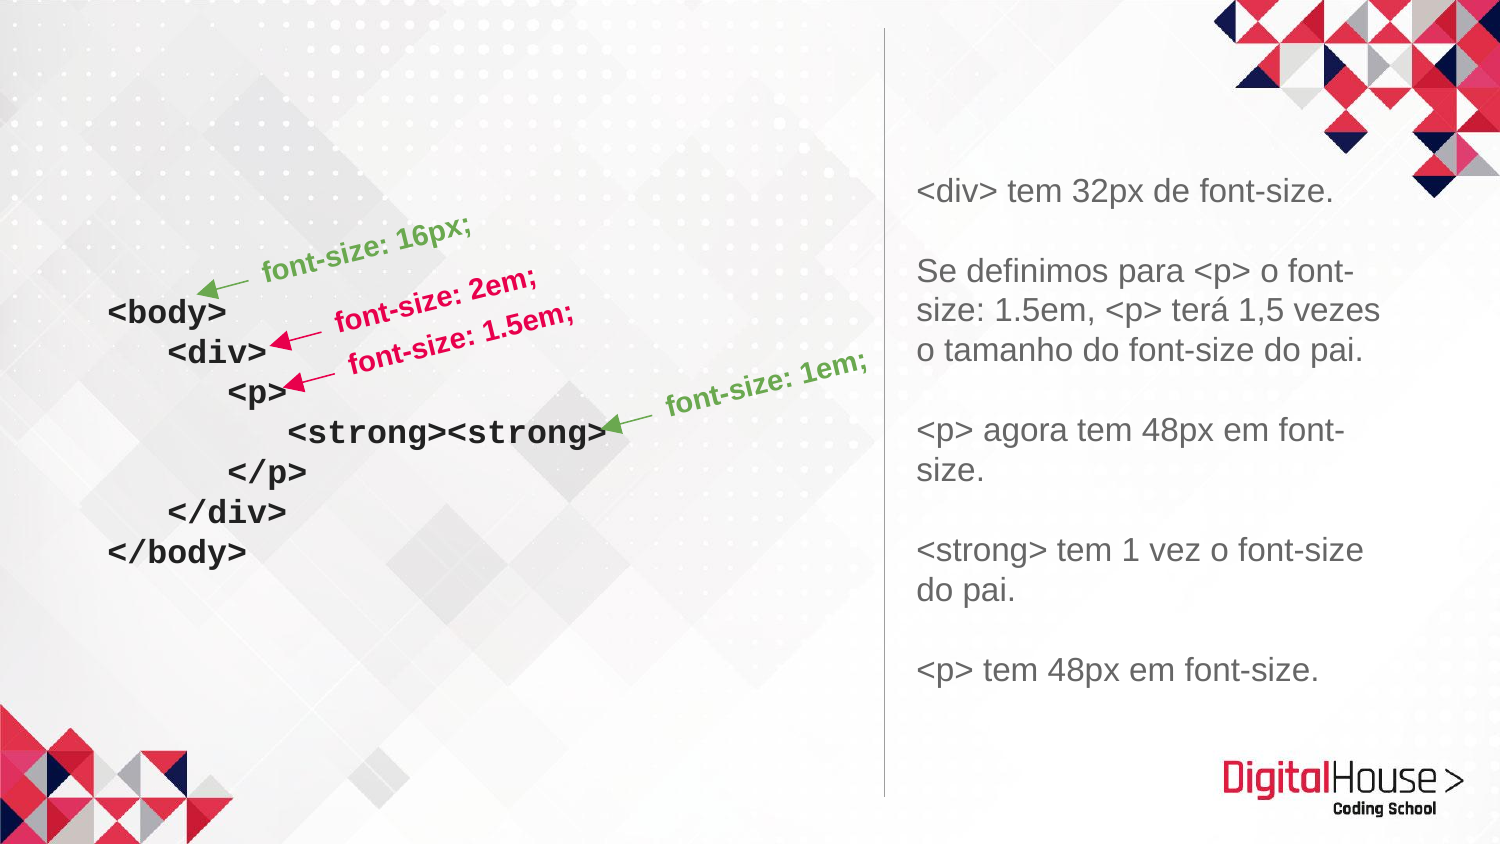

<div> tem 32px de font-size.

Se definimos para <p> o font-size: 1.5em, <p> terá 1,5 vezes o tamanho do font-size do pai.

<p> agora tem 48px em font-size.

<strong> tem 1 vez o font-size do pai.

<p> tem 48px em font-size.

font-size: 16px;
font-size: 2em;
<body>
   <div>
      <p>
         <strong><strong>
      </p>
   </div>
</body>
font-size: 1.5em;
font-size: 1em;